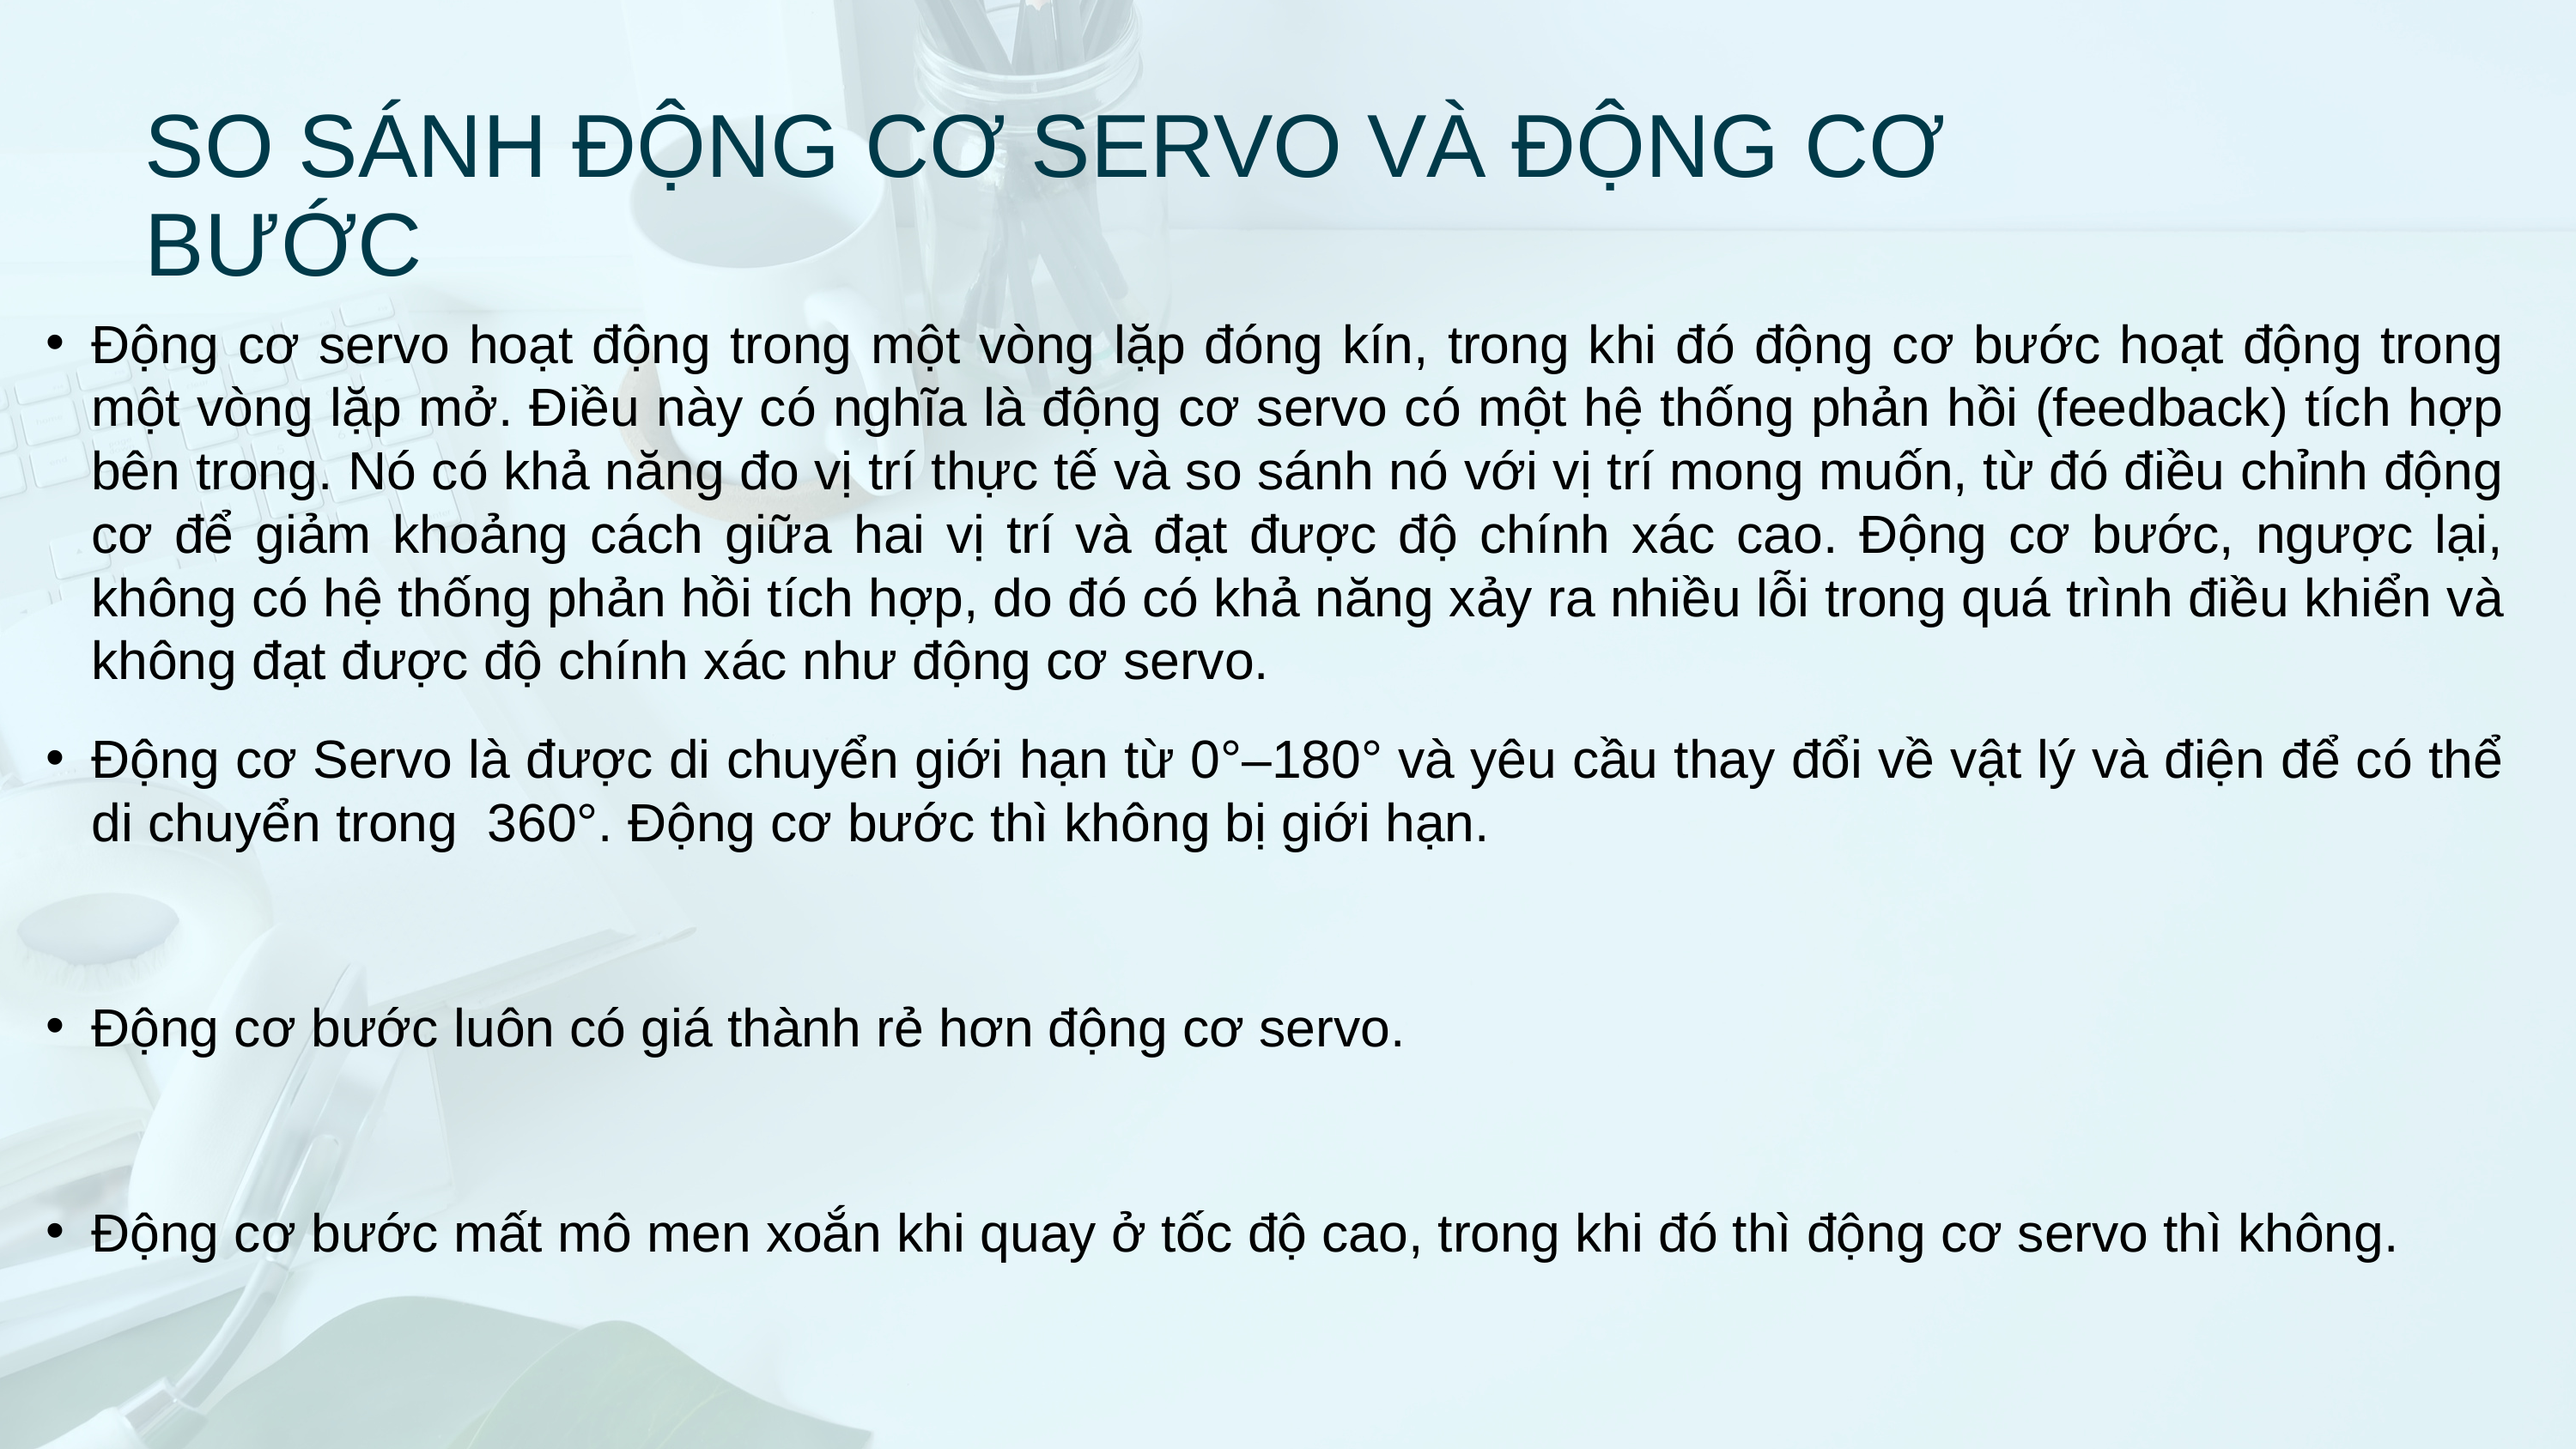

SO SÁNH ĐỘNG CƠ SERVO VÀ ĐỘNG CƠ BƯỚC
Động cơ servo hoạt động trong một vòng lặp đóng kín, trong khi đó động cơ bước hoạt động trong một vòng lặp mở. Điều này có nghĩa là động cơ servo có một hệ thống phản hồi (feedback) tích hợp bên trong. Nó có khả năng đo vị trí thực tế và so sánh nó với vị trí mong muốn, từ đó điều chỉnh động cơ để giảm khoảng cách giữa hai vị trí và đạt được độ chính xác cao. Động cơ bước, ngược lại, không có hệ thống phản hồi tích hợp, do đó có khả năng xảy ra nhiều lỗi trong quá trình điều khiển và không đạt được độ chính xác như động cơ servo.
Động cơ Servo là được di chuyển giới hạn từ 0°–180° và yêu cầu thay đổi về vật lý và điện để có thể di chuyển trong  360°. Động cơ bước thì không bị giới hạn.

Động cơ bước luôn có giá thành rẻ hơn động cơ servo.

Động cơ bước mất mô men xoắn khi quay ở tốc độ cao, trong khi đó thì động cơ servo thì không.